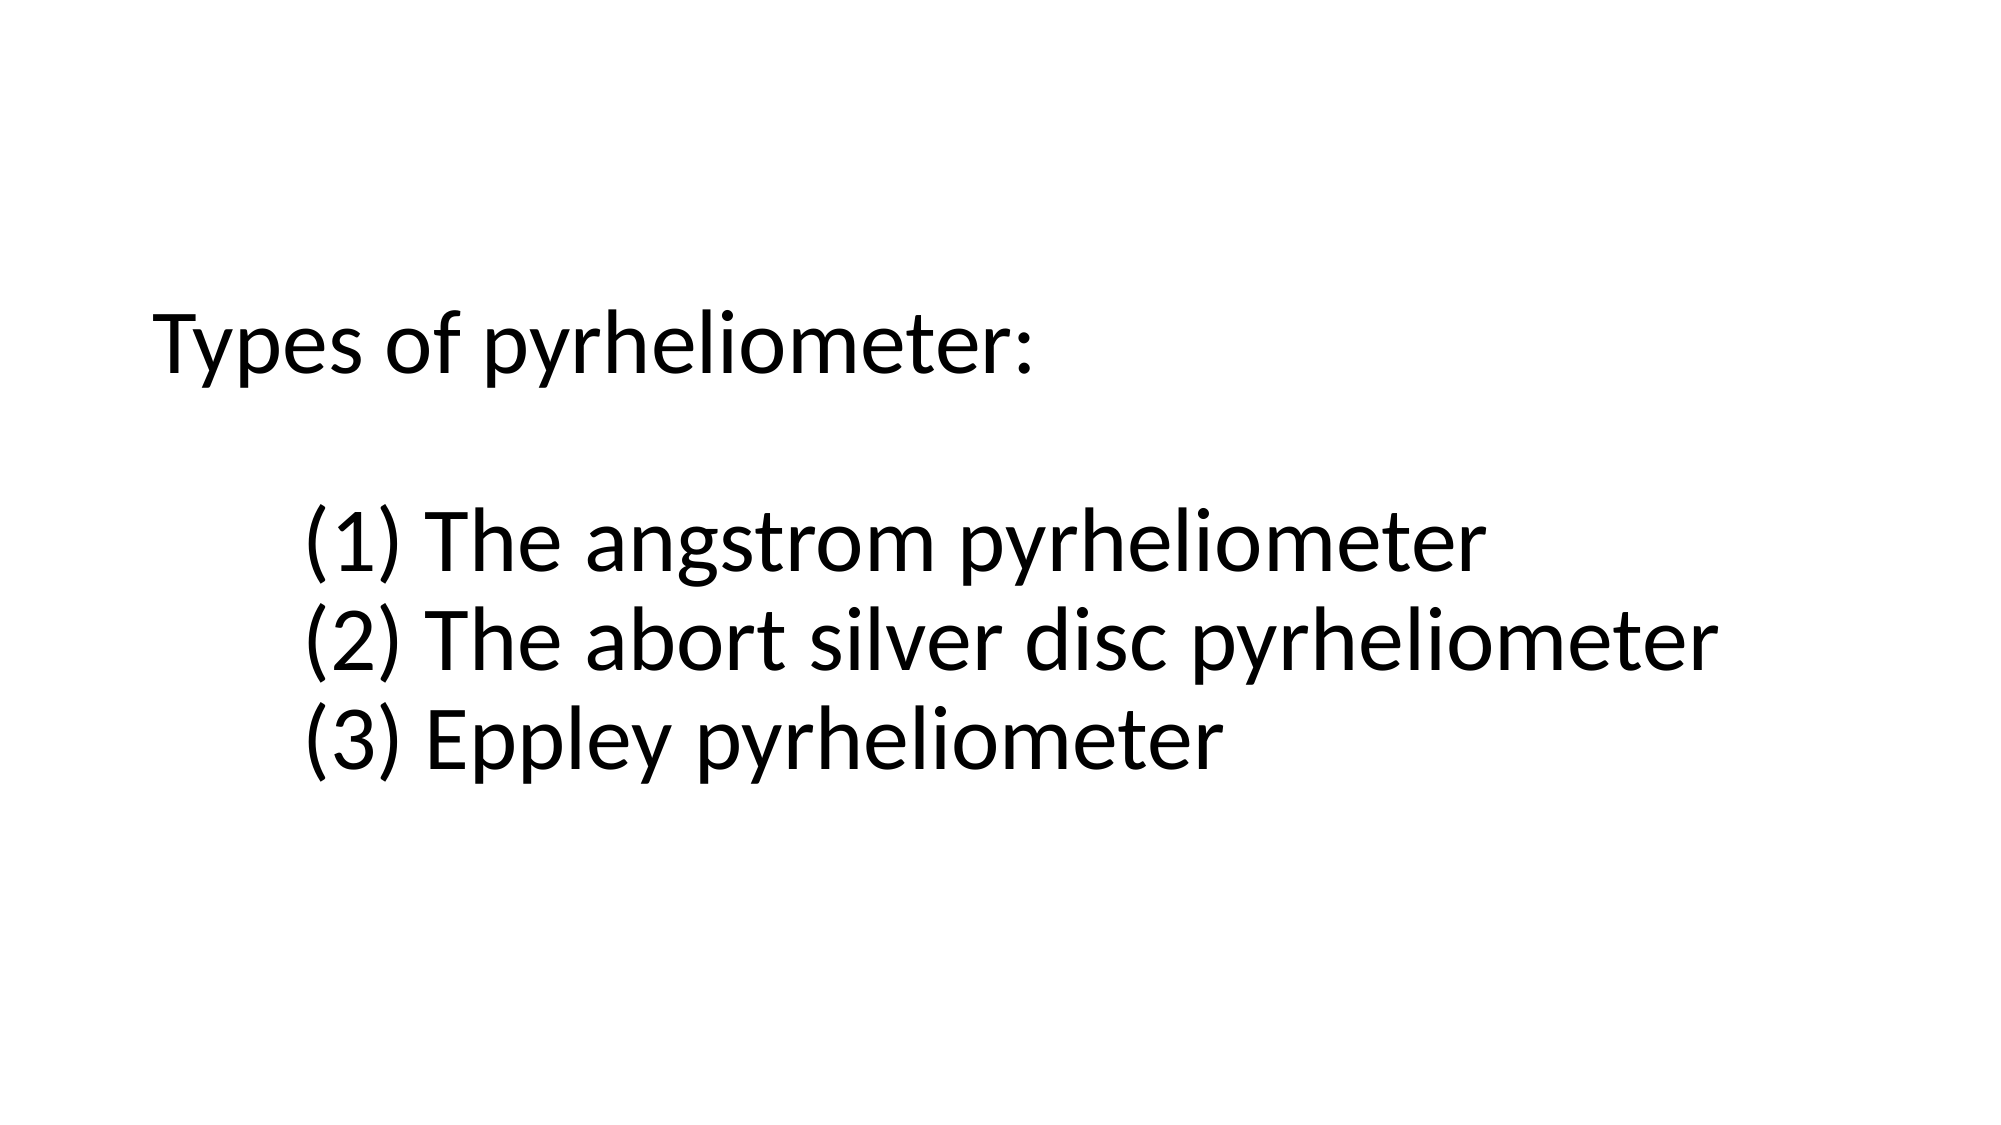

# Types of pyrheliometer: (1) The angstrom pyrheliometer (2) The abort silver disc pyrheliometer (3) Eppley pyrheliometer